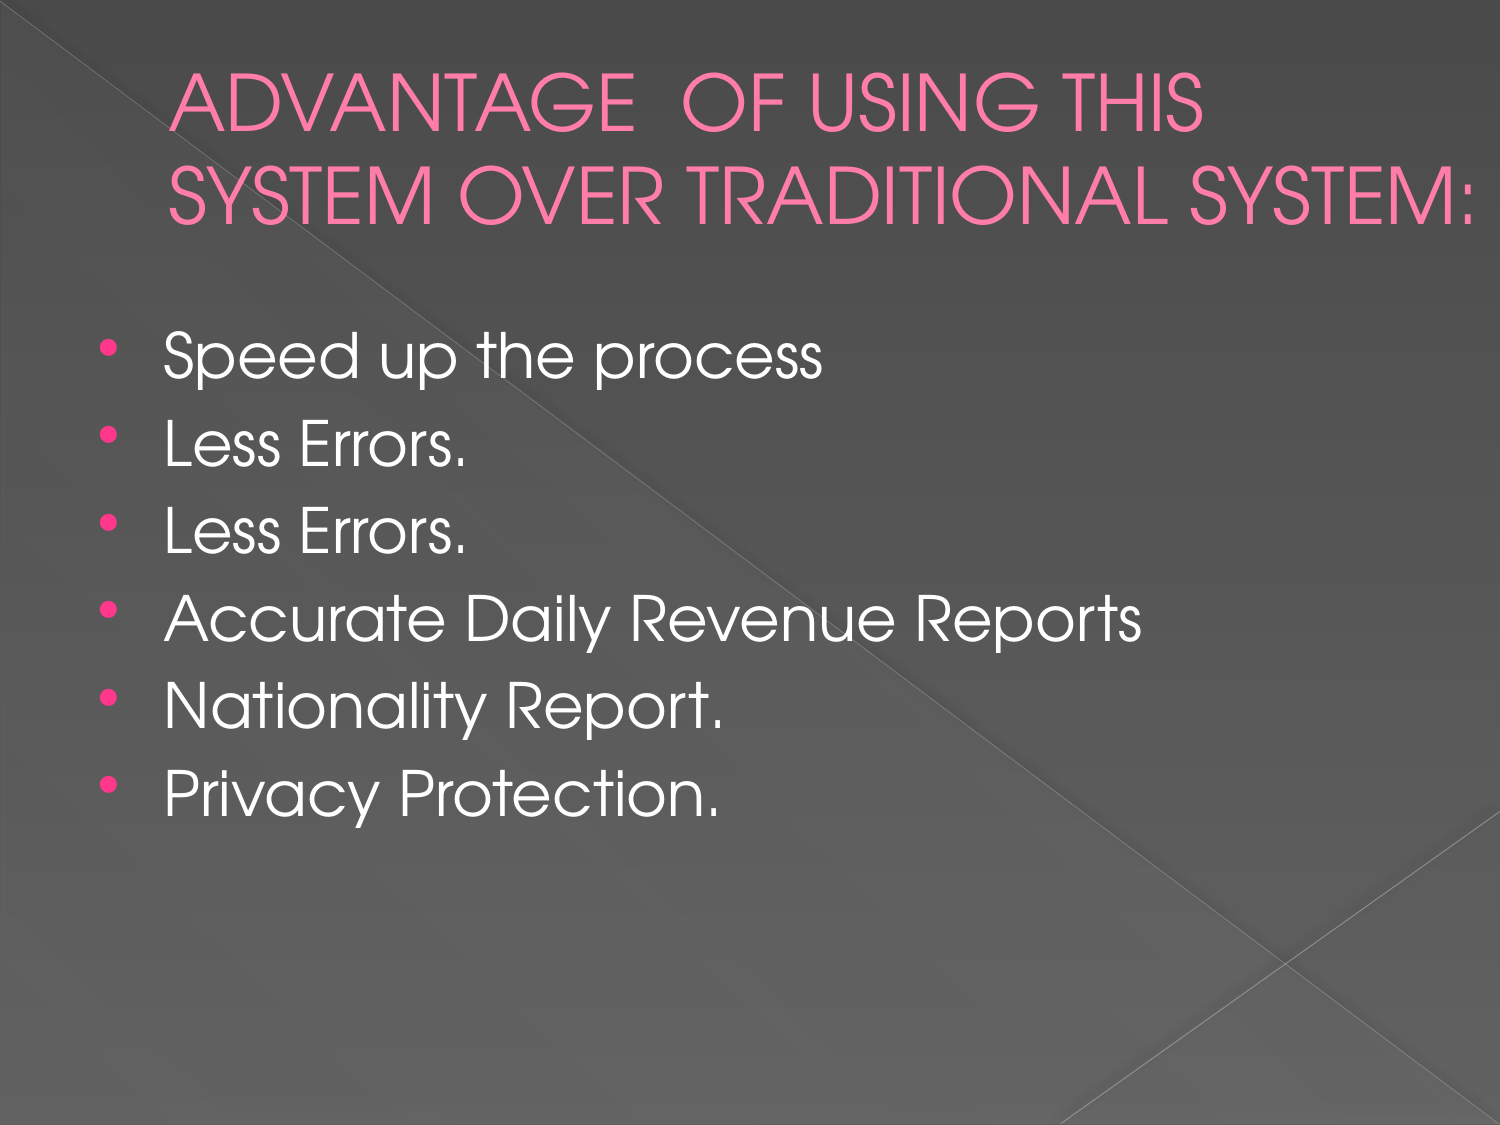

# ADVANTAGE  OF USING THIS SYSTEM OVER TRADITIONAL SYSTEM:
Speed up the process
Less Errors.
Less Errors.
Accurate Daily Revenue Reports
Nationality Report.
Privacy Protection.